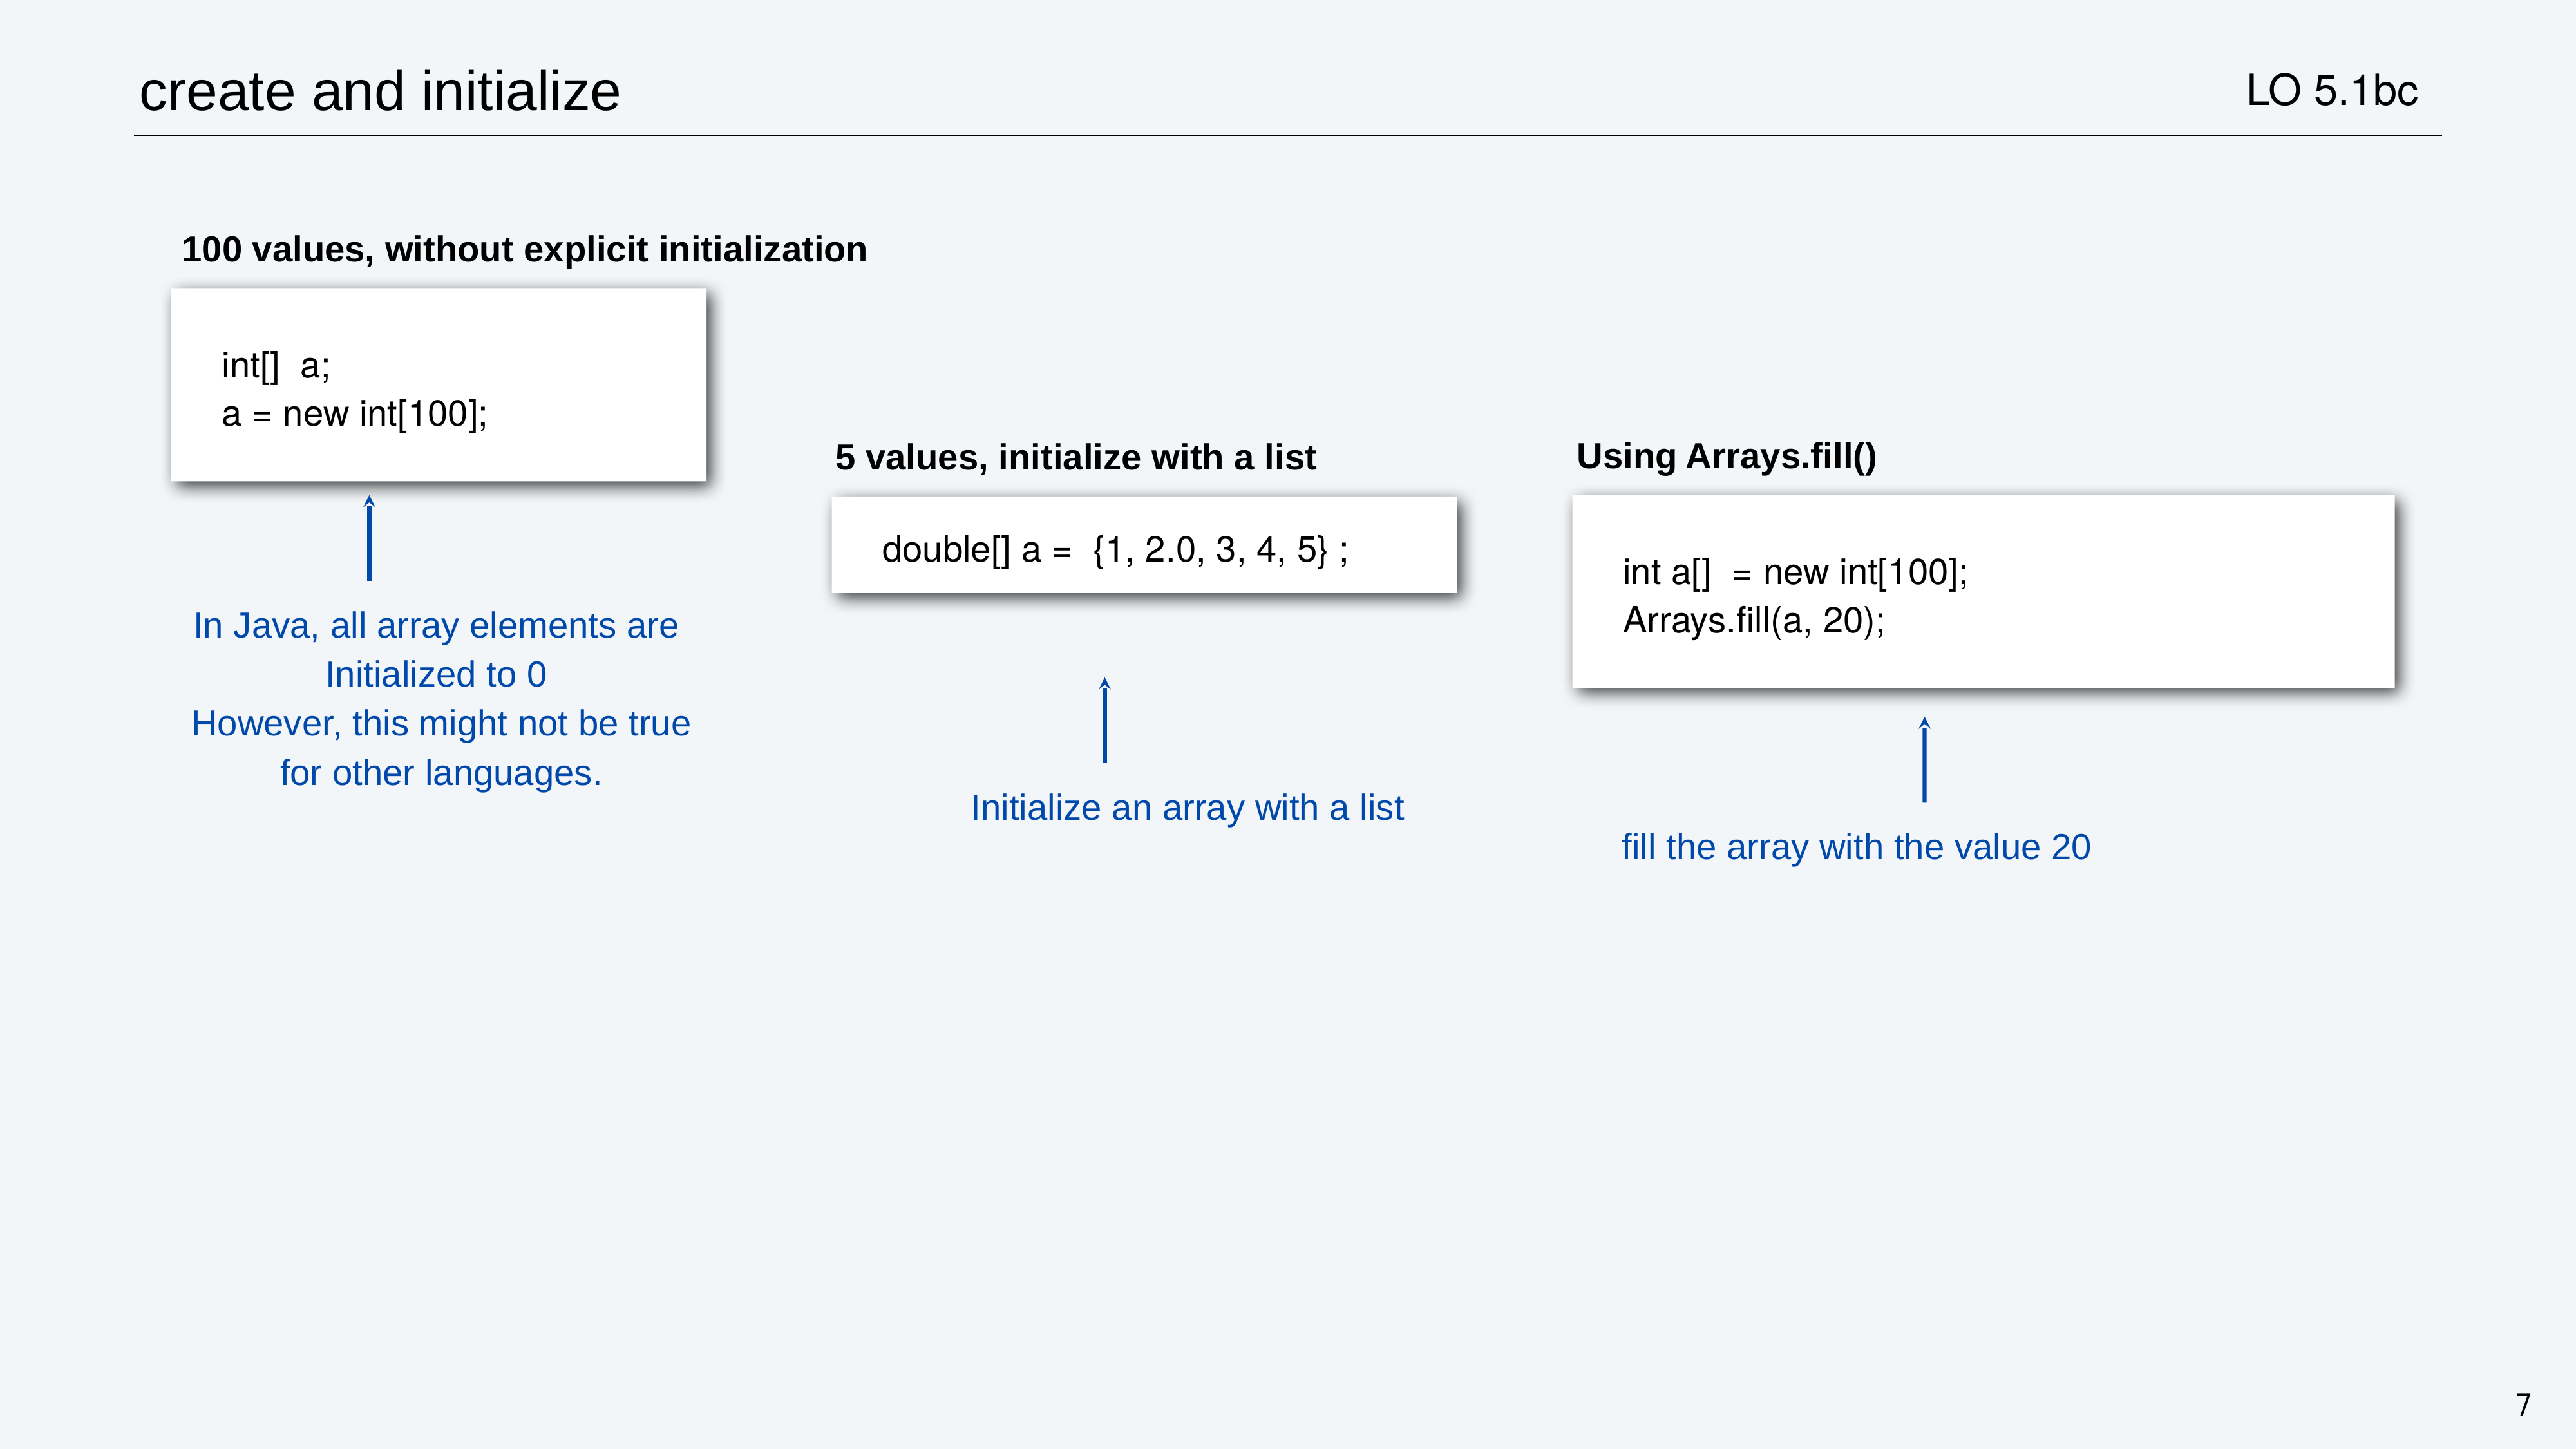

# create and initialize
LO 5.1bc
100 values, without explicit initialization
int[]  a;
a = new int[100];
Using Arrays.fill()
int a[]  = new int[100];
Arrays.fill(a, 20);

fill the array with the value 20
5 values, initialize with a list
double[] a =  {1, 2.0, 3, 4, 5} ;

Initialize an array with a list

In Java, all array elements are
Initialized to 0
However, this might not be true
for other languages.
7